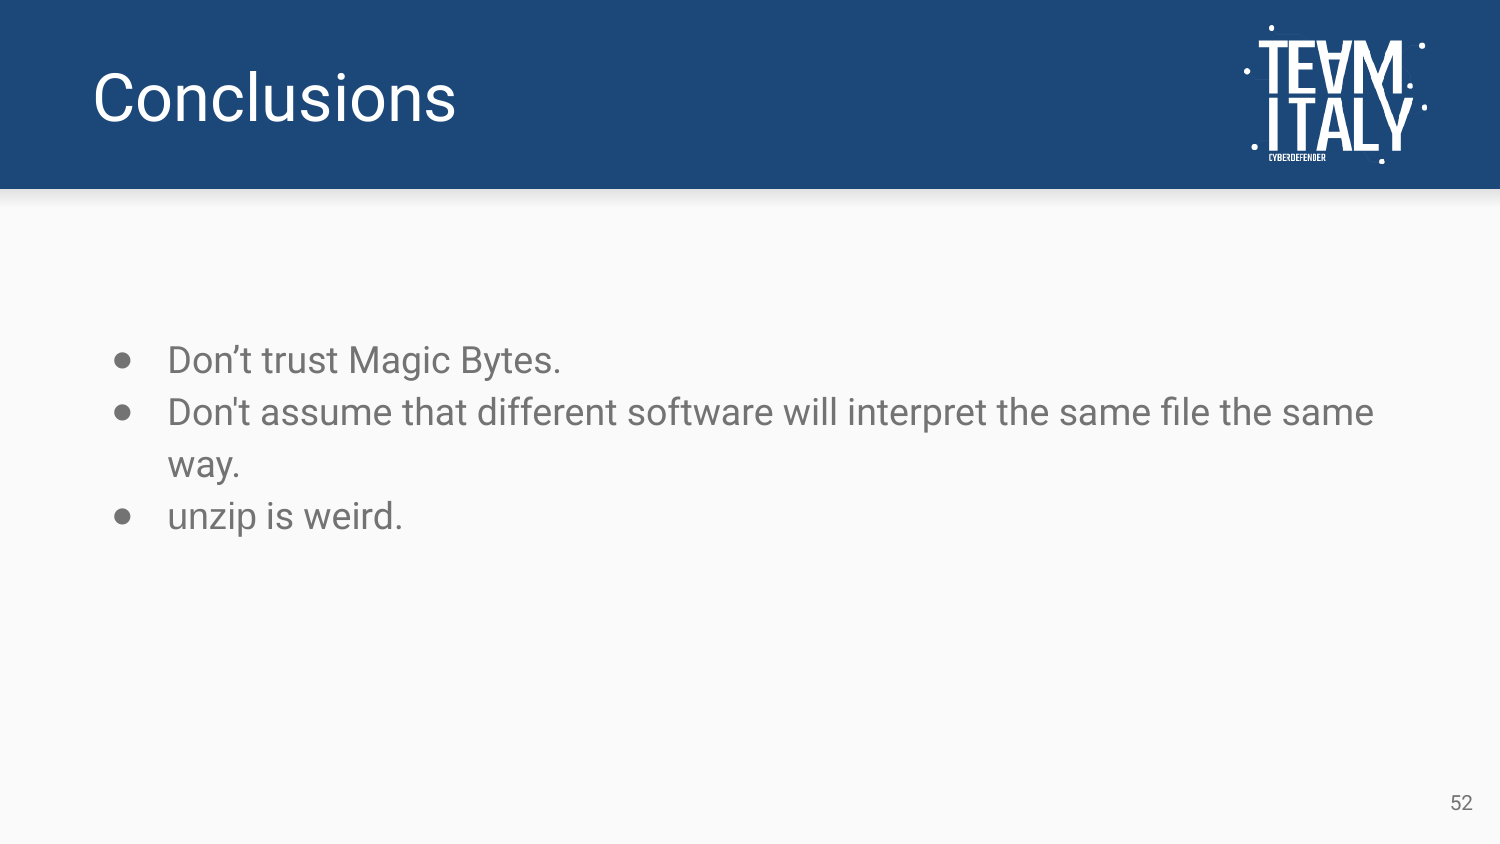

# Conclusions
Don’t trust Magic Bytes.
Don't assume that different software will interpret the same file the same way.
unzip is weird.
52